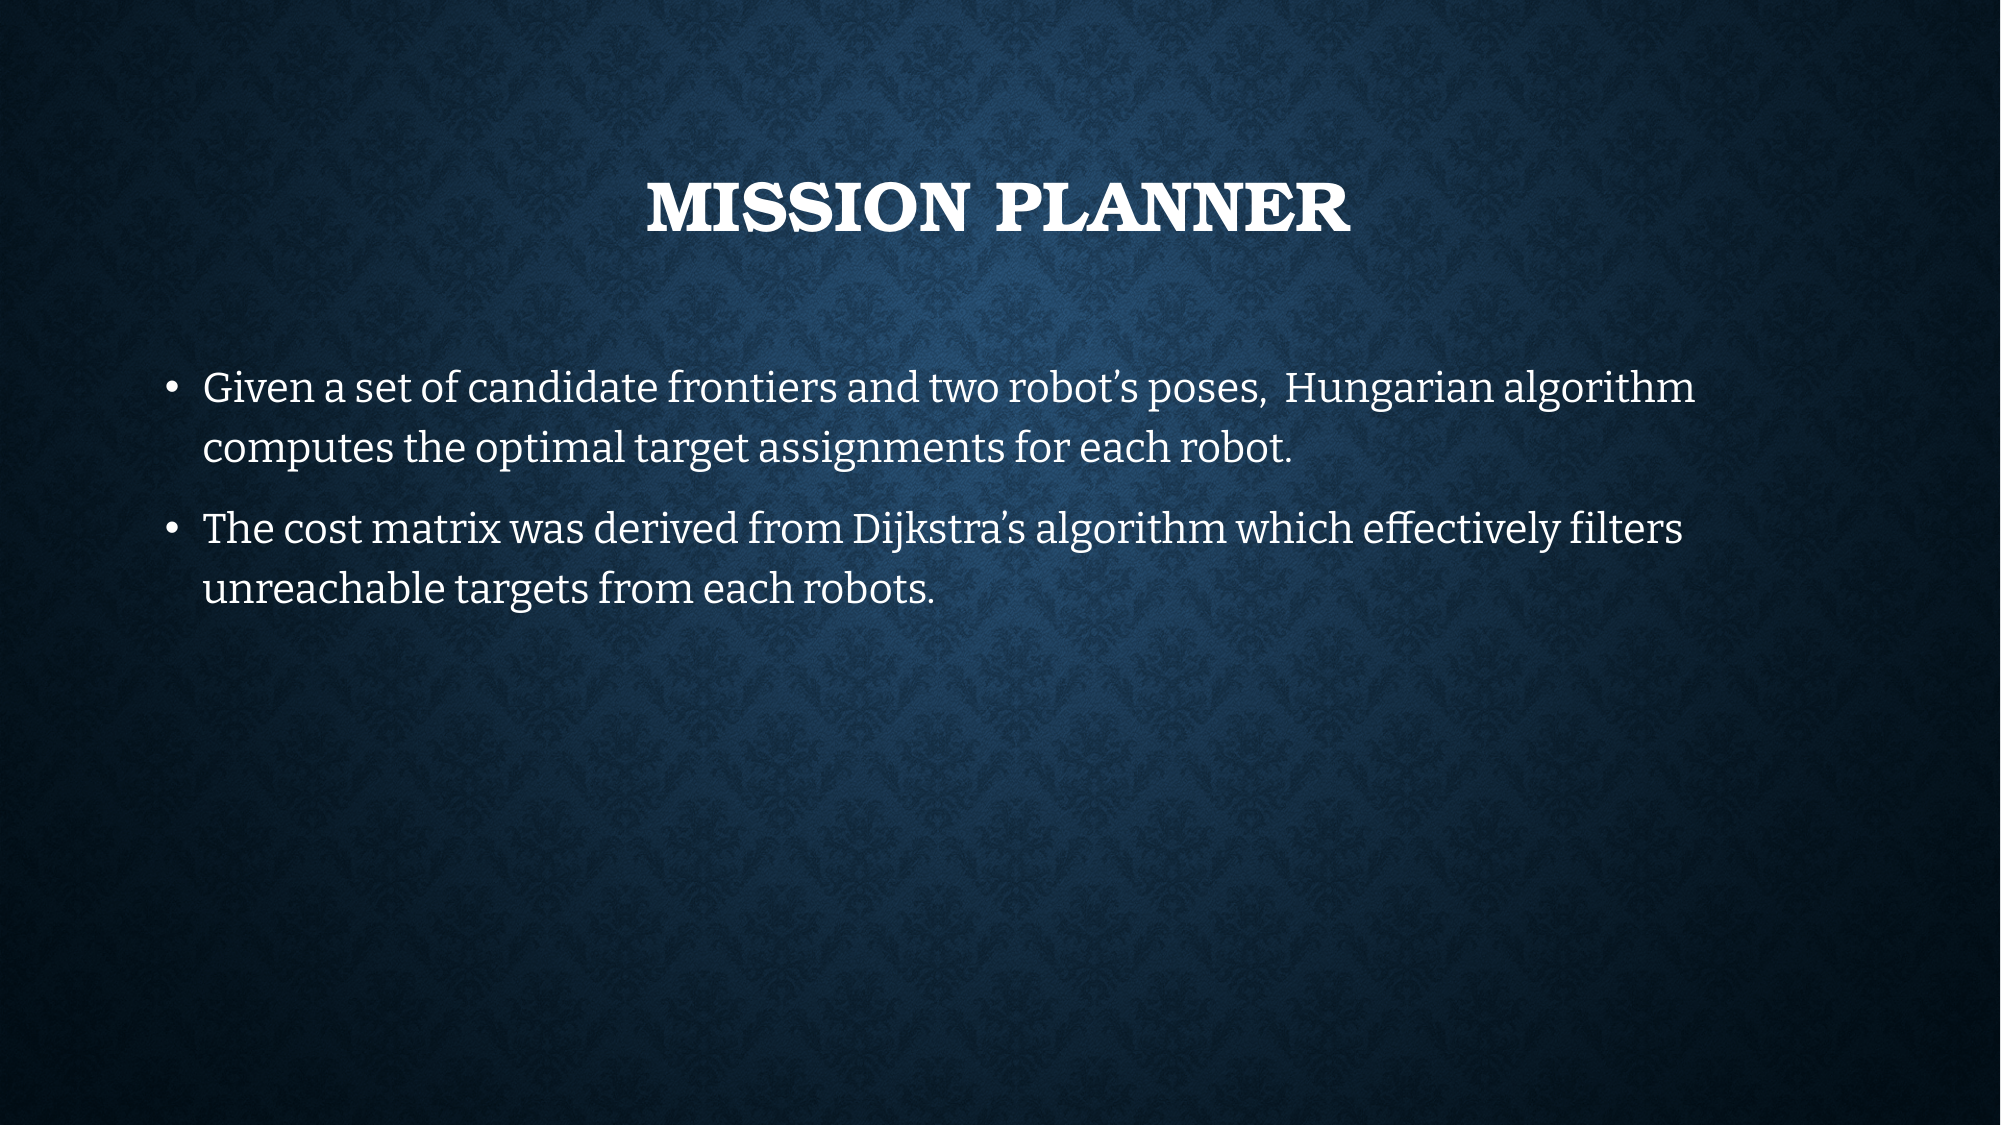

# Mission planner
Given a set of candidate frontiers and two robot’s poses,  Hungarian algorithm computes the optimal target assignments for each robot.
The cost matrix was derived from Dijkstra’s algorithm which effectively filters unreachable targets from each robots.